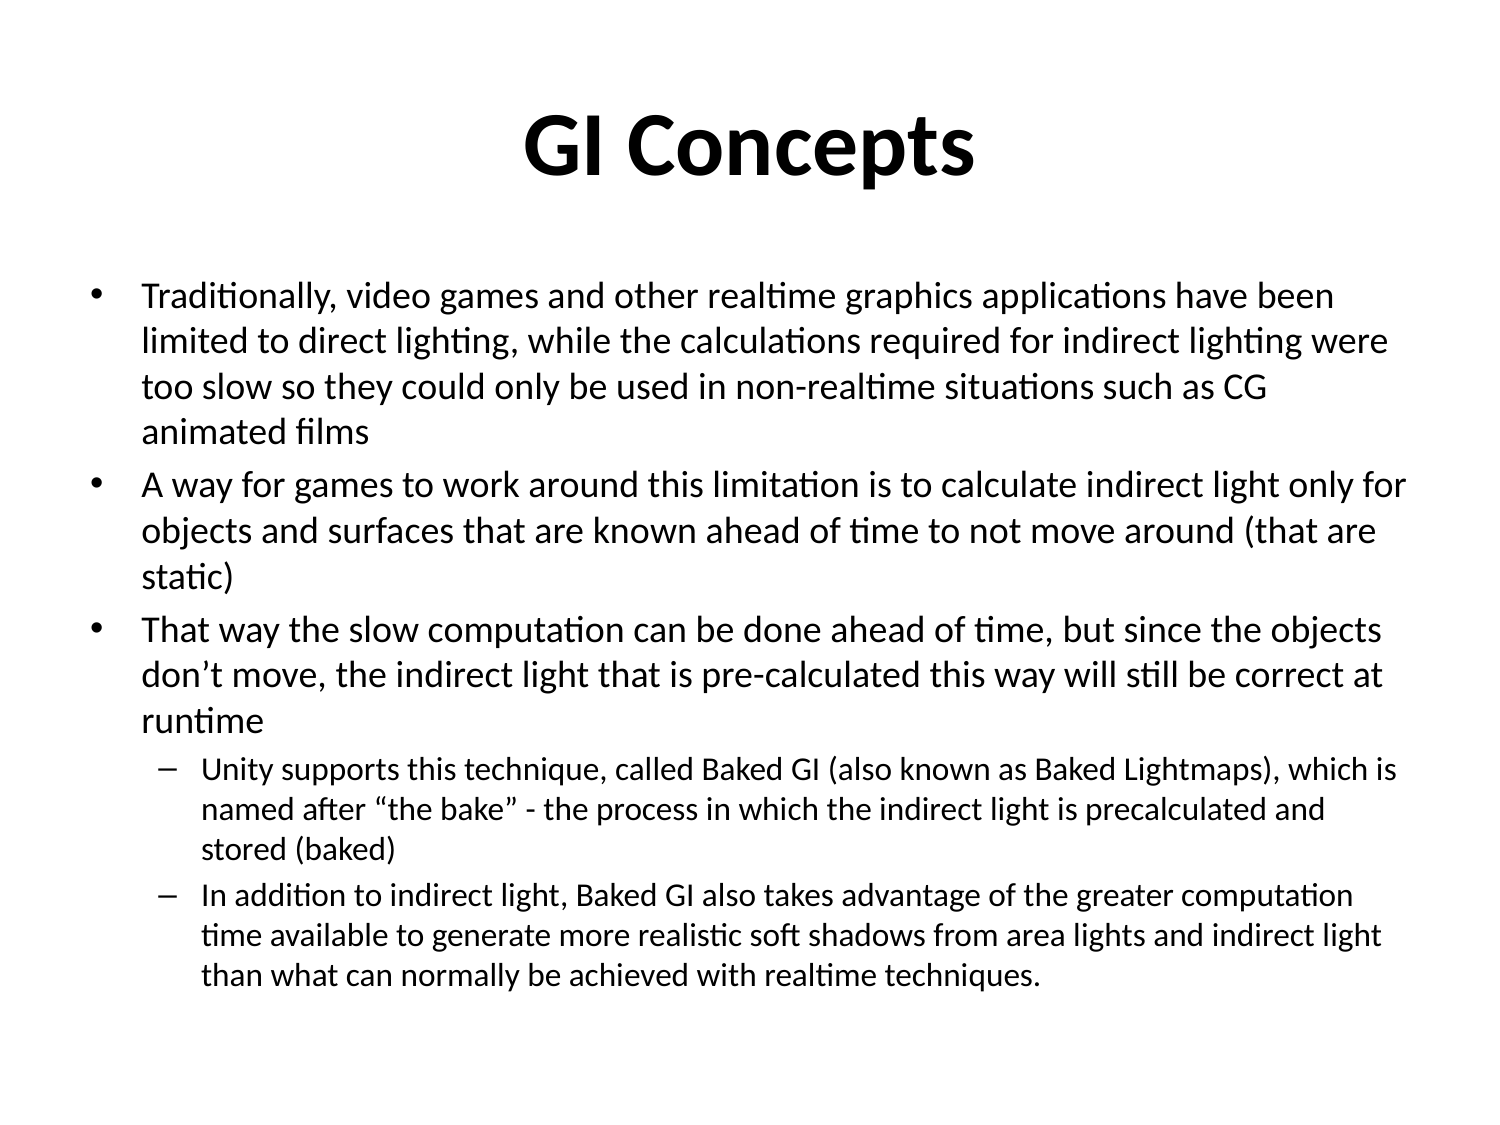

# GI Concepts
Traditionally, video games and other realtime graphics applications have been limited to direct lighting, while the calculations required for indirect lighting were too slow so they could only be used in non-realtime situations such as CG animated films
A way for games to work around this limitation is to calculate indirect light only for objects and surfaces that are known ahead of time to not move around (that are static)
That way the slow computation can be done ahead of time, but since the objects don’t move, the indirect light that is pre-calculated this way will still be correct at runtime
Unity supports this technique, called Baked GI (also known as Baked Lightmaps), which is named after “the bake” - the process in which the indirect light is precalculated and stored (baked)
In addition to indirect light, Baked GI also takes advantage of the greater computation time available to generate more realistic soft shadows from area lights and indirect light than what can normally be achieved with realtime techniques.